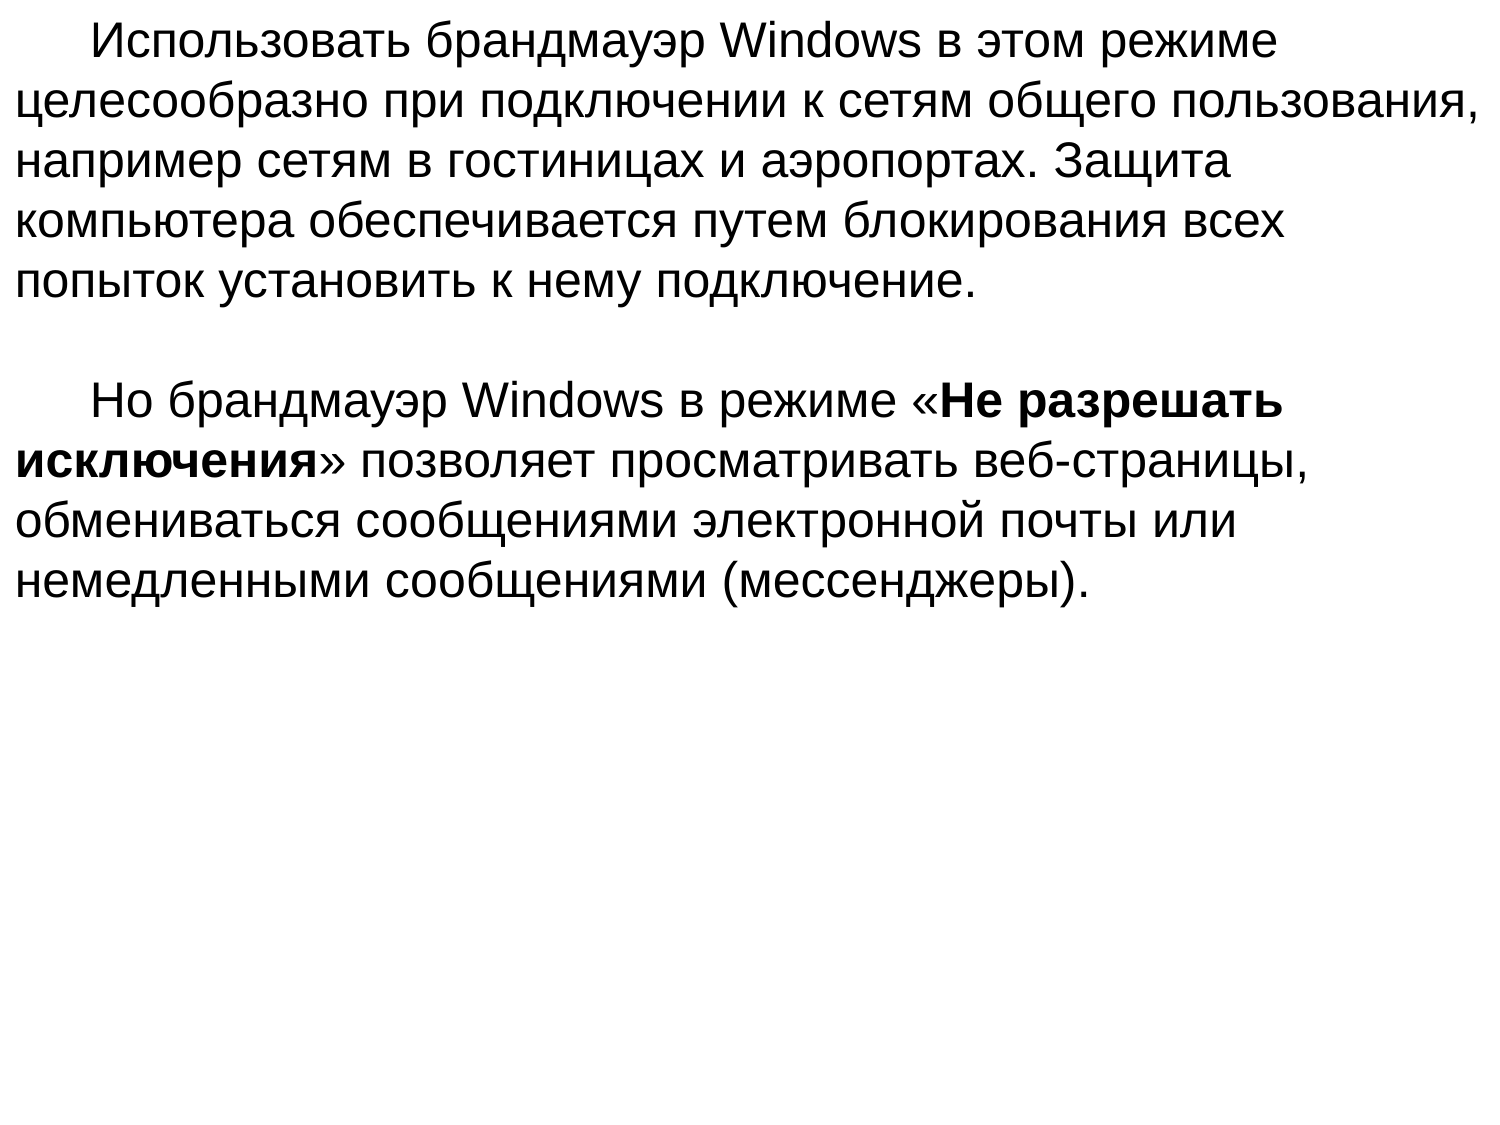

Использовать брандмауэр Windows в этом режиме целесообразно при подключении к сетям общего пользования, например сетям в гостиницах и аэропортах. Защита компьютера обеспечивается путем блокирования всех попыток установить к нему подключение.

Но брандмауэр Windows в режиме «Не разрешать исключения» позволяет просматривать веб-страницы, обмениваться сообщениями электронной почты или немедленными сообщениями (мессенджеры).